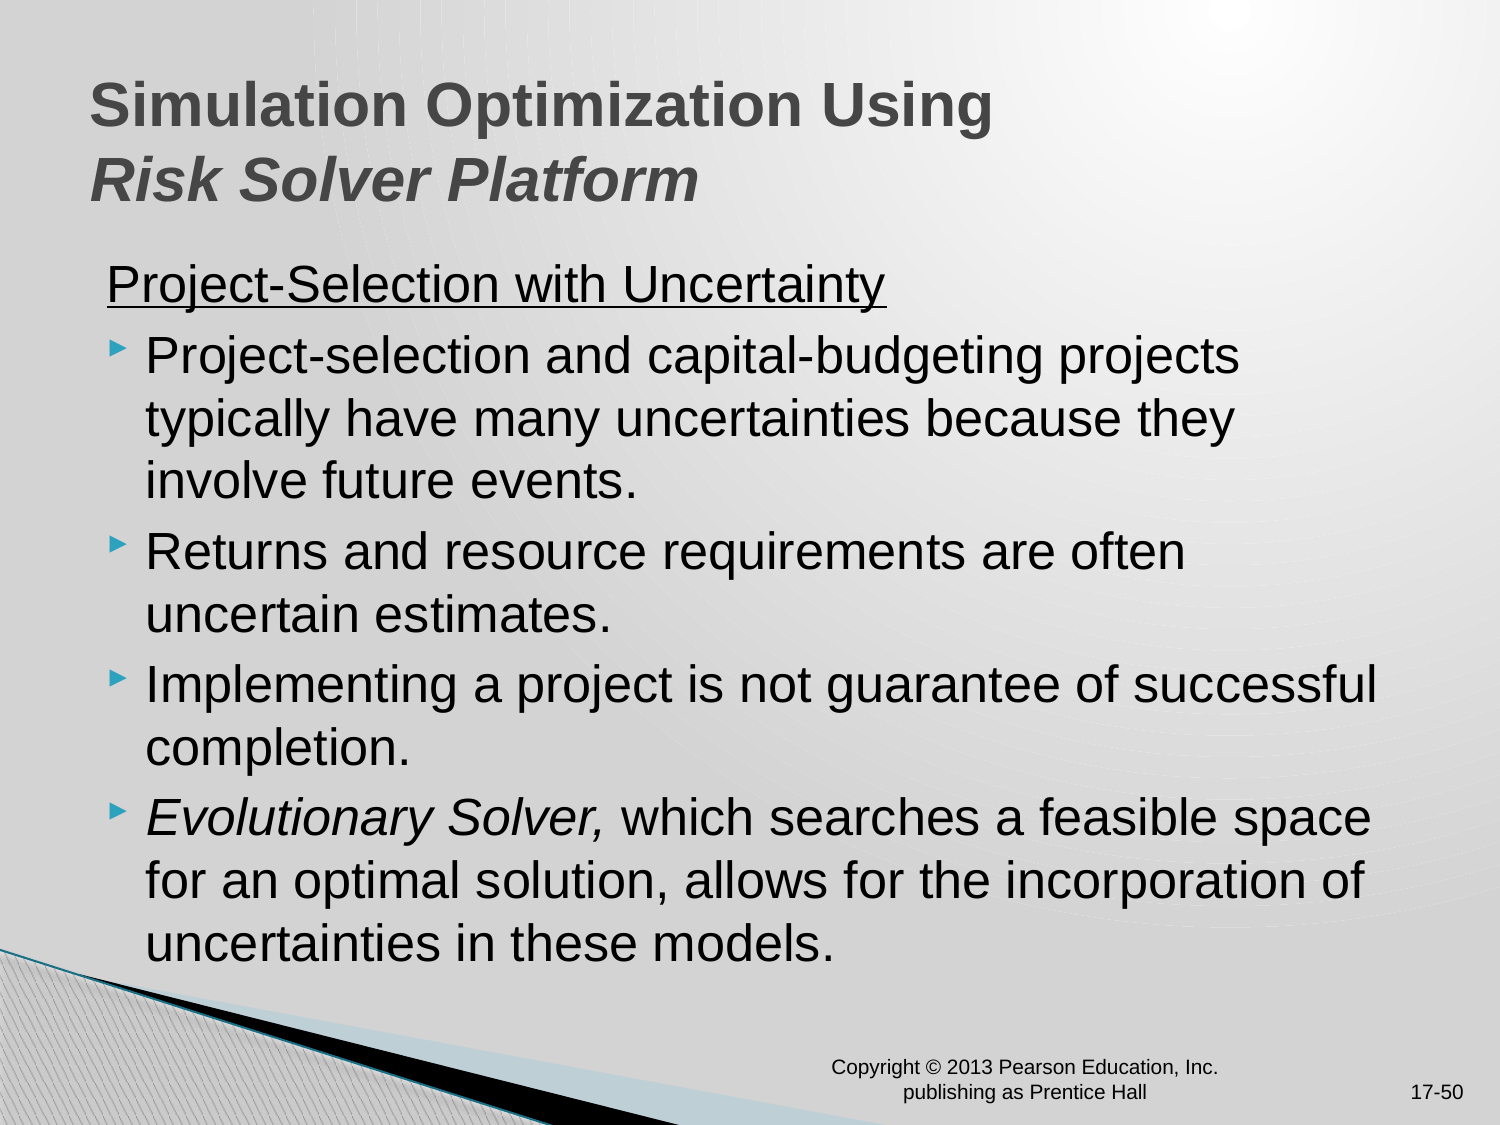

# Simulation Optimization Using Risk Solver Platform
Project-Selection with Uncertainty
Project-selection and capital-budgeting projects typically have many uncertainties because they involve future events.
Returns and resource requirements are often uncertain estimates.
Implementing a project is not guarantee of successful completion.
Evolutionary Solver, which searches a feasible space for an optimal solution, allows for the incorporation of uncertainties in these models.
Copyright © 2013 Pearson Education, Inc. publishing as Prentice Hall
17-50